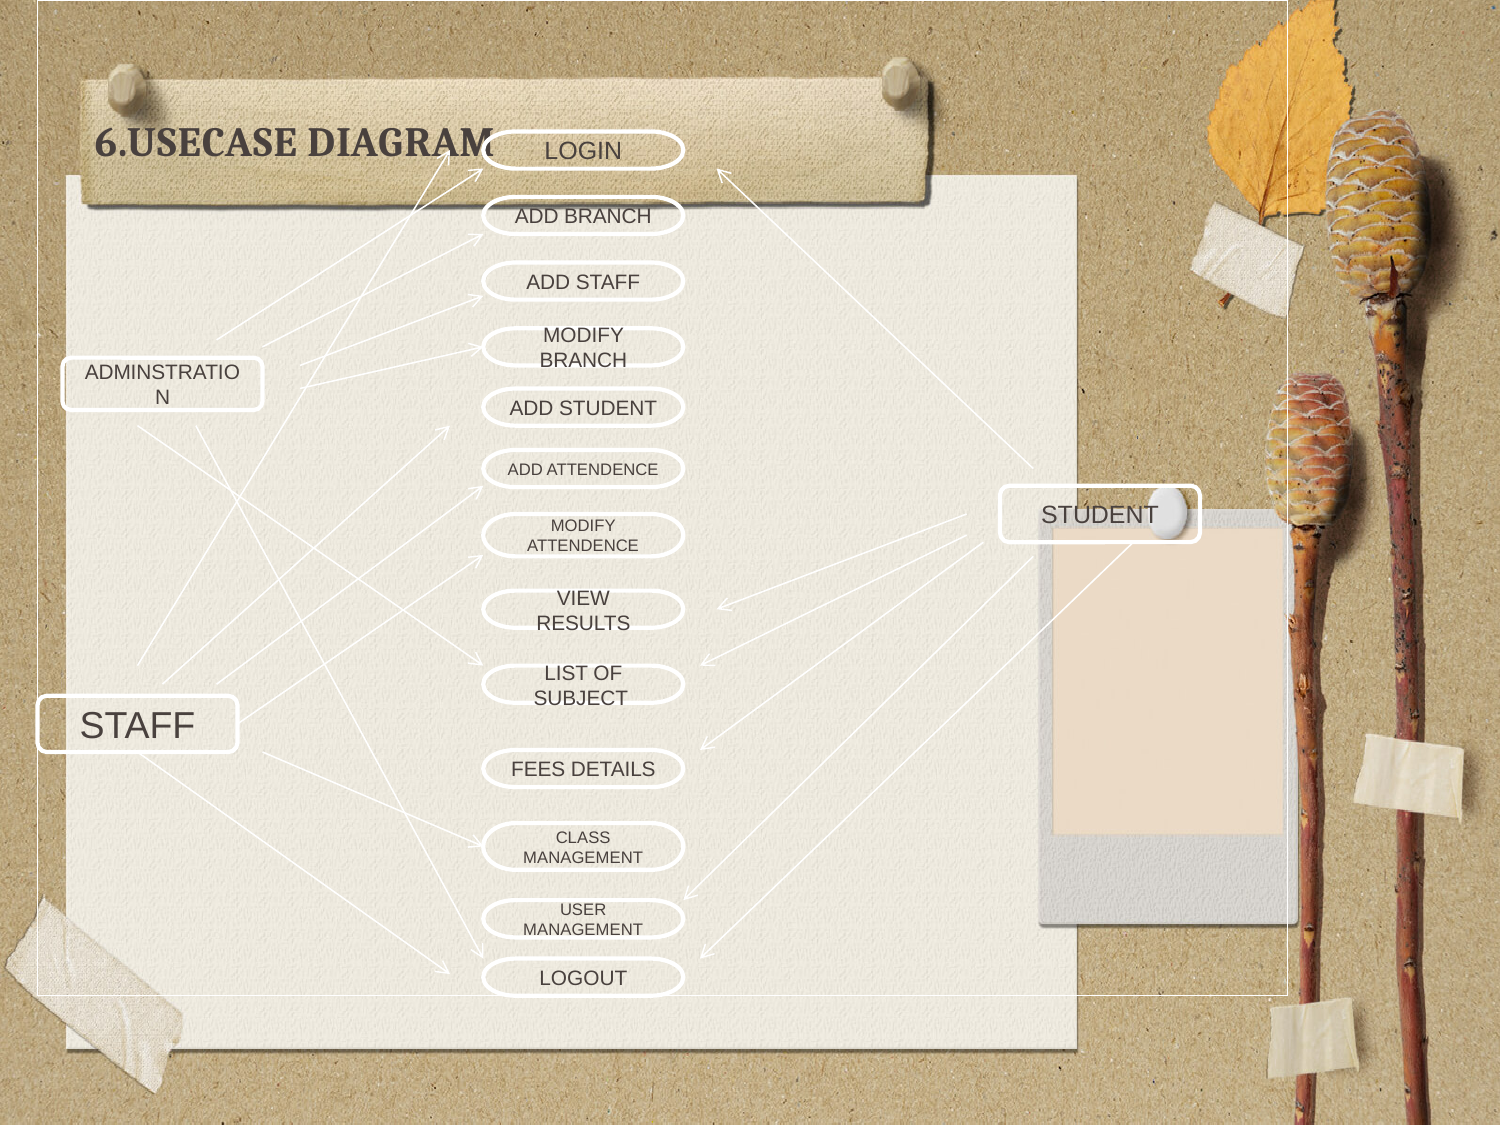

6.USECASE DIAGRAM

LOGIN
ADD BRANCH
ADD STAFF
MODIFY BRANCH
ADMINSTRATION
ADD STUDENT
ADD ATTENDENCE
STUDENT
MODIFY ATTENDENCE
VIEW RESULTS
LIST OF SUBJECT
STAFF
FEES DETAILS
CLASS MANAGEMENT
USER MANAGEMENT
LOGOUT